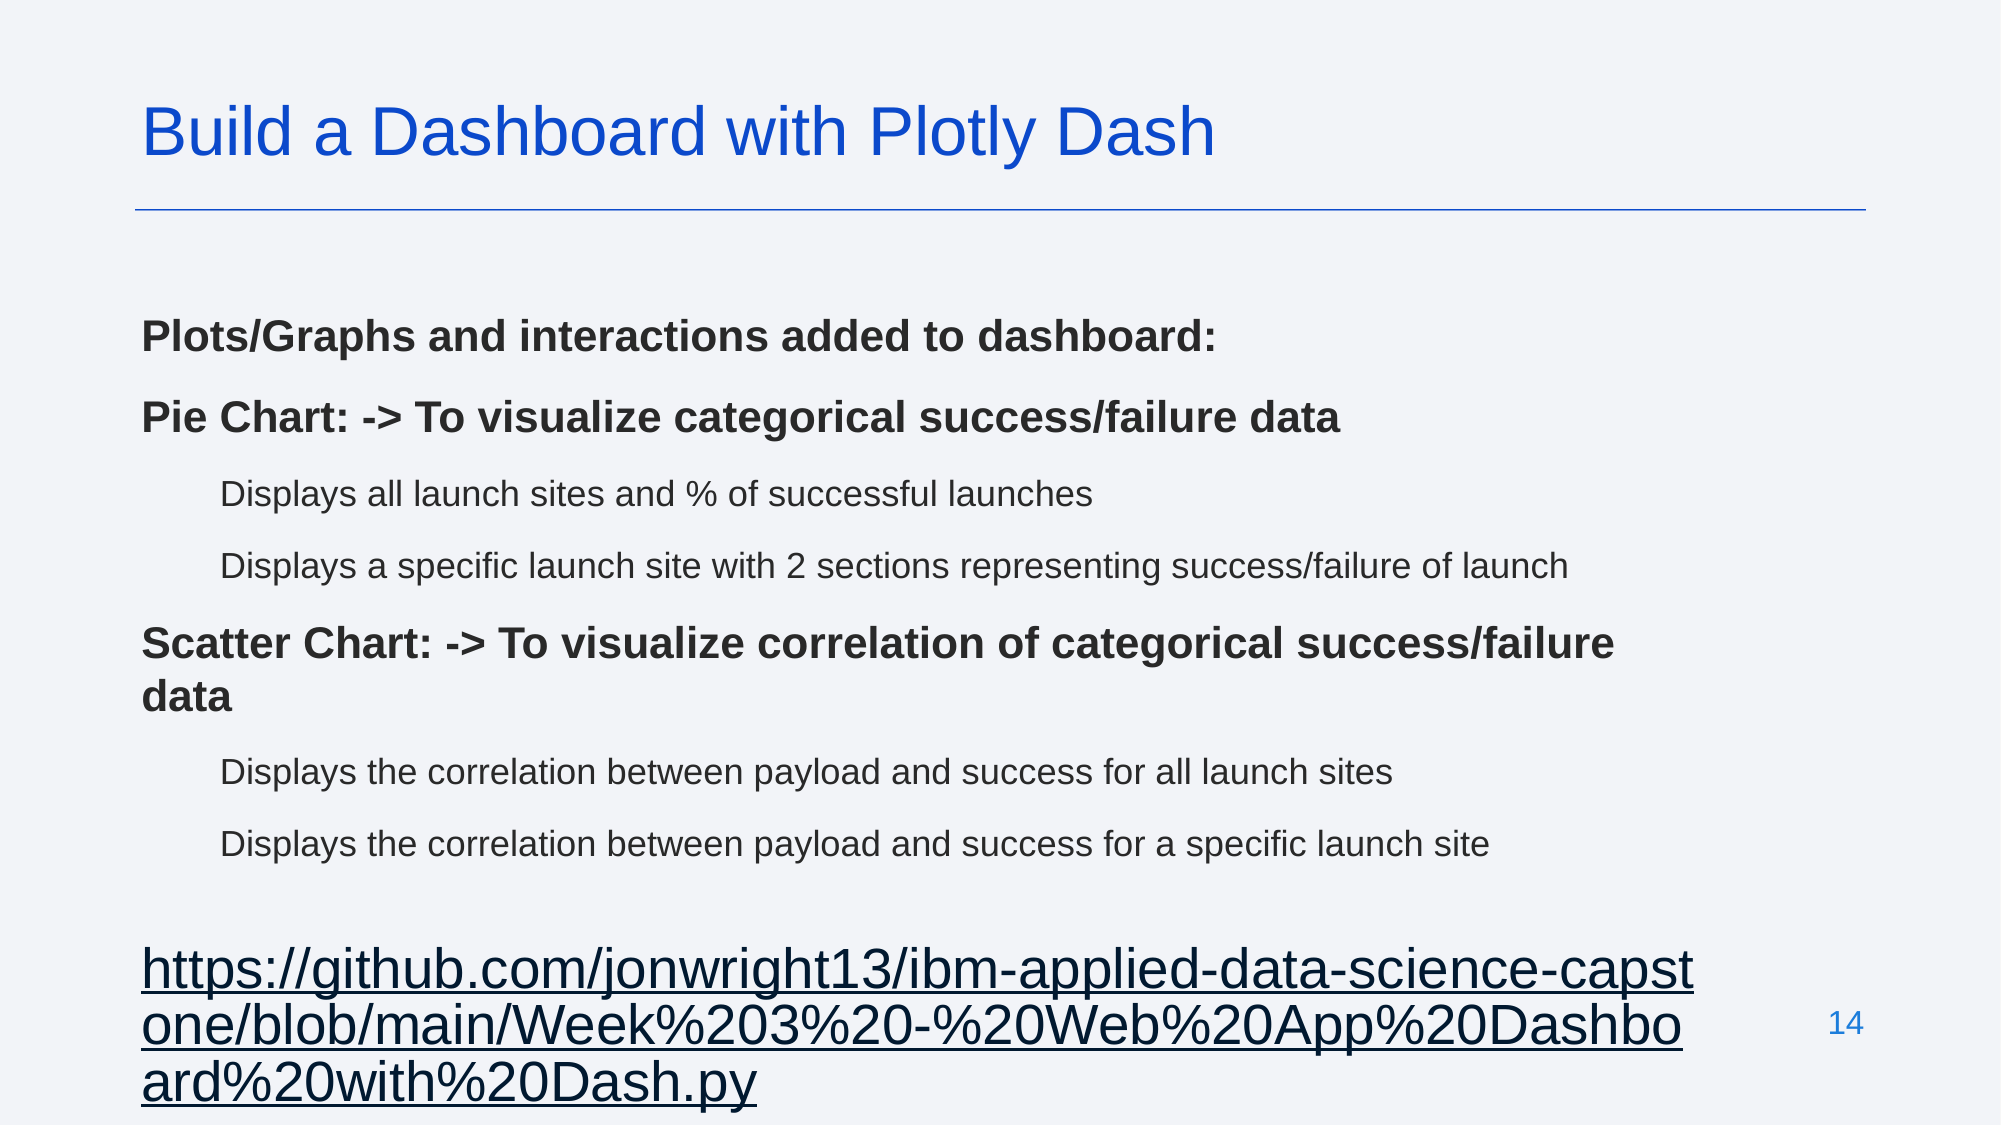

Build a Dashboard with Plotly Dash
Plots/Graphs and interactions added to dashboard:
Pie Chart: -> To visualize categorical success/failure data
Displays all launch sites and % of successful launches
Displays a specific launch site with 2 sections representing success/failure of launch
Scatter Chart: -> To visualize correlation of categorical success/failure data
Displays the correlation between payload and success for all launch sites
Displays the correlation between payload and success for a specific launch site

https://github.com/jonwright13/ibm-applied-data-science-capstone/blob/main/Week%203%20-%20Web%20App%20Dashboard%20with%20Dash.py

14